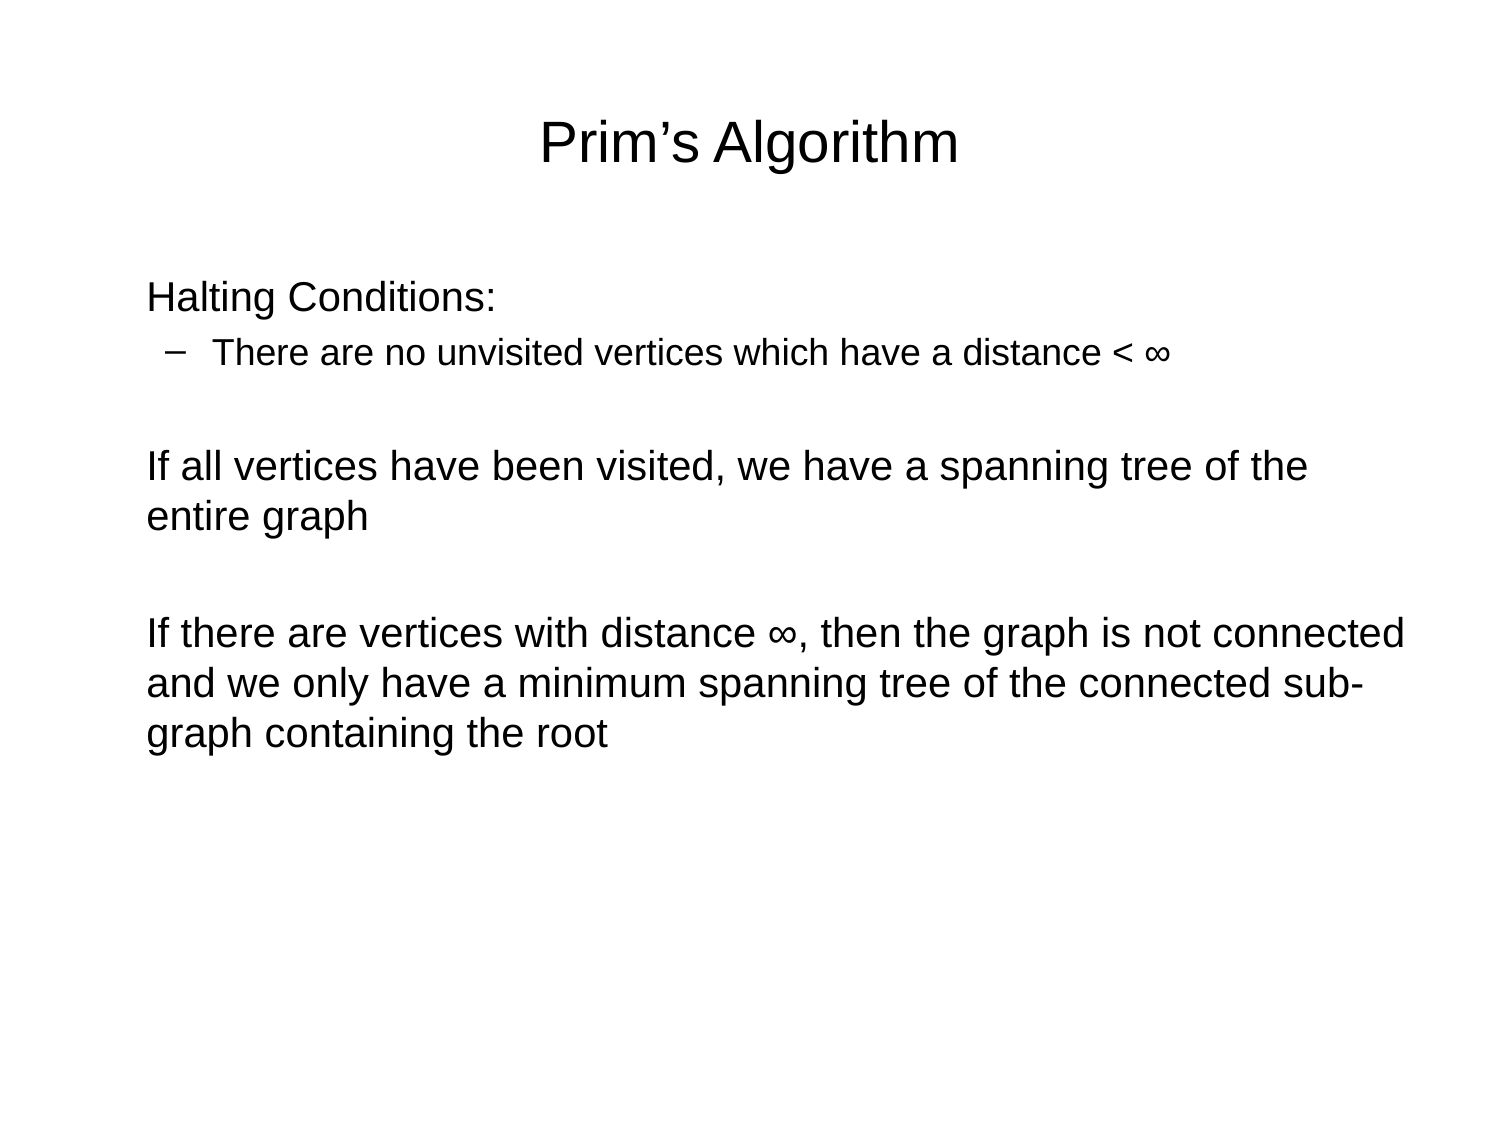

# Prim’s Algorithm
	Halting Conditions:
There are no unvisited vertices which have a distance < ∞

	If all vertices have been visited, we have a spanning tree of the entire graph

	If there are vertices with distance ∞, then the graph is not connected and we only have a minimum spanning tree of the connected sub-graph containing the root